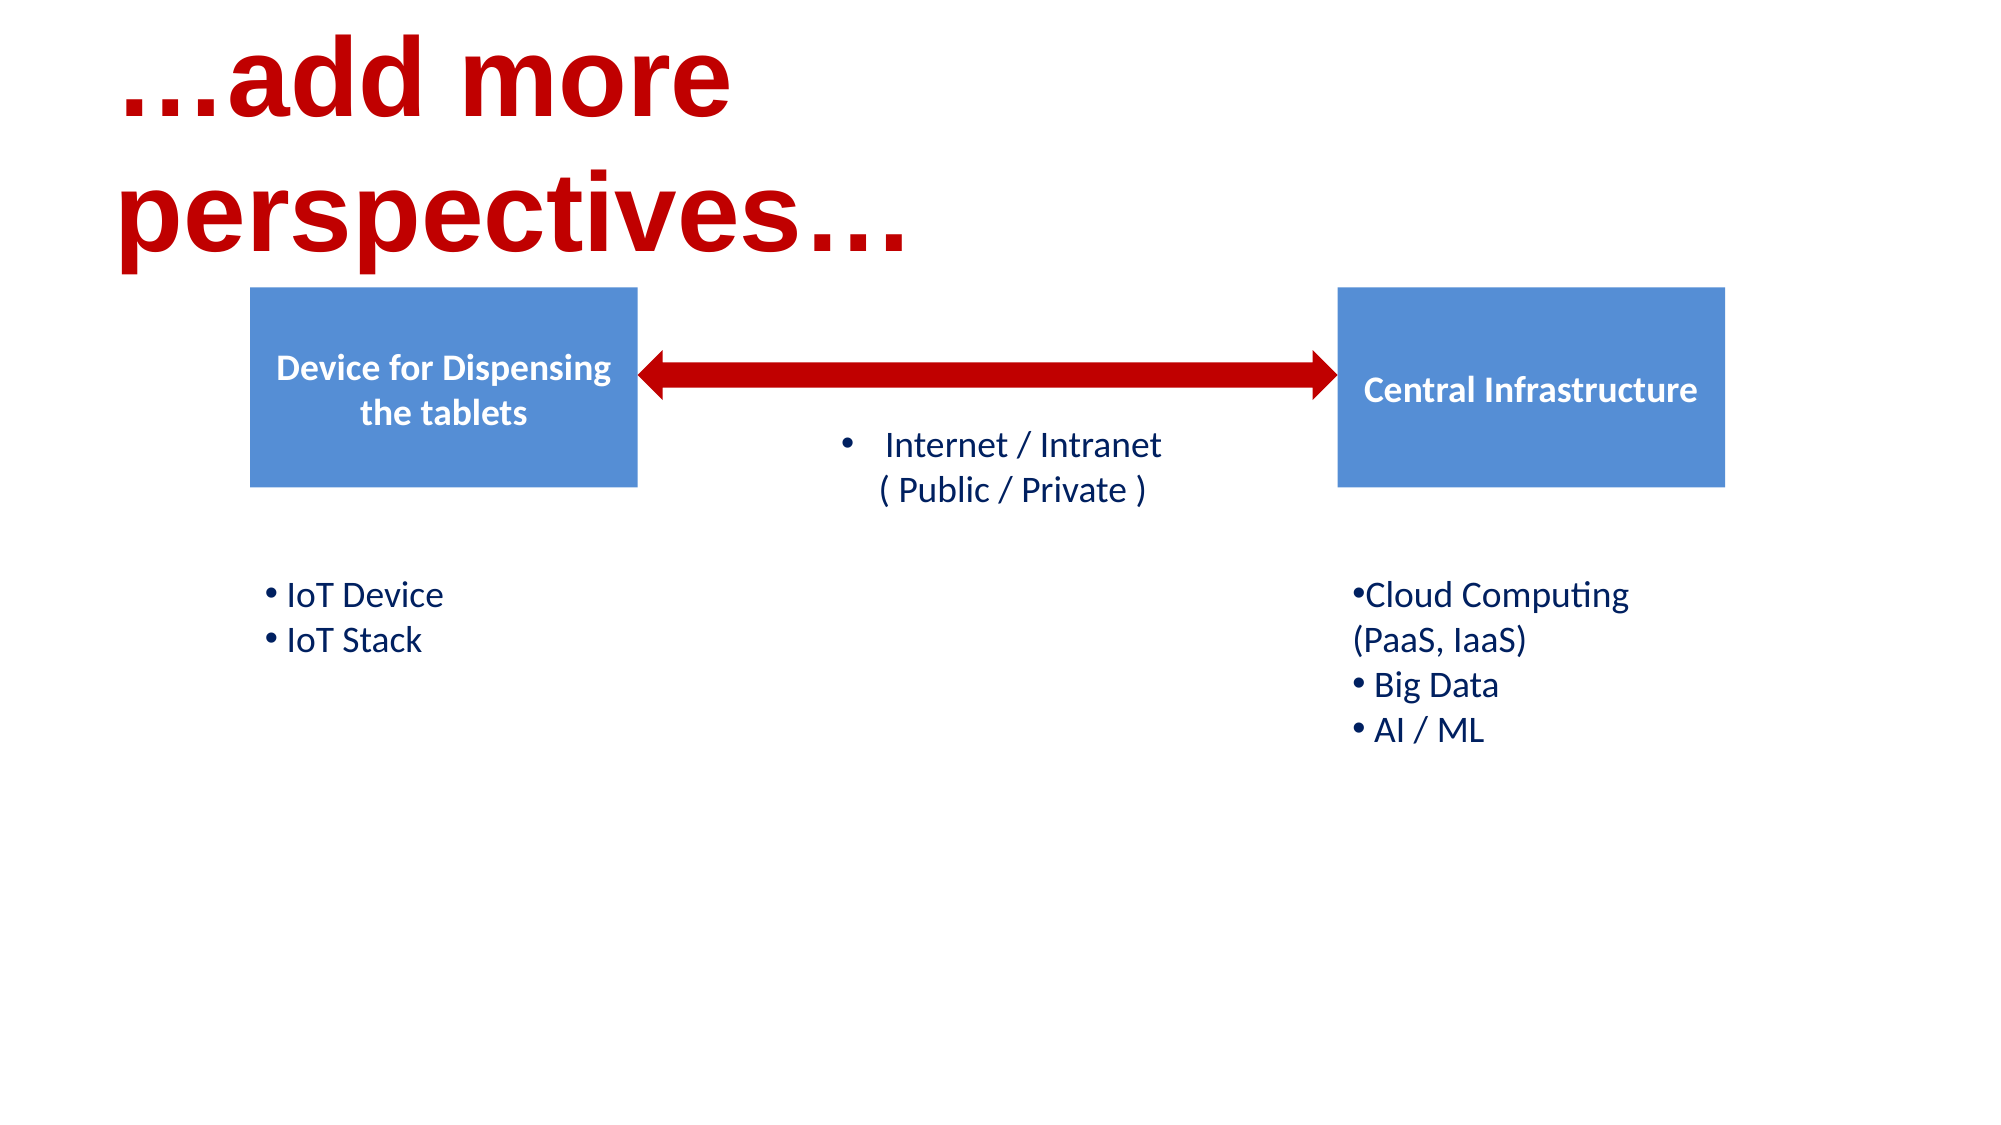

# …add more perspectives…
Device for Dispensing the tablets
Central Infrastructure

 Internet / Intranet
( Public / Private )
 IoT Device
 IoT Stack
Cloud Computing (PaaS, IaaS)
 Big Data
 AI / ML